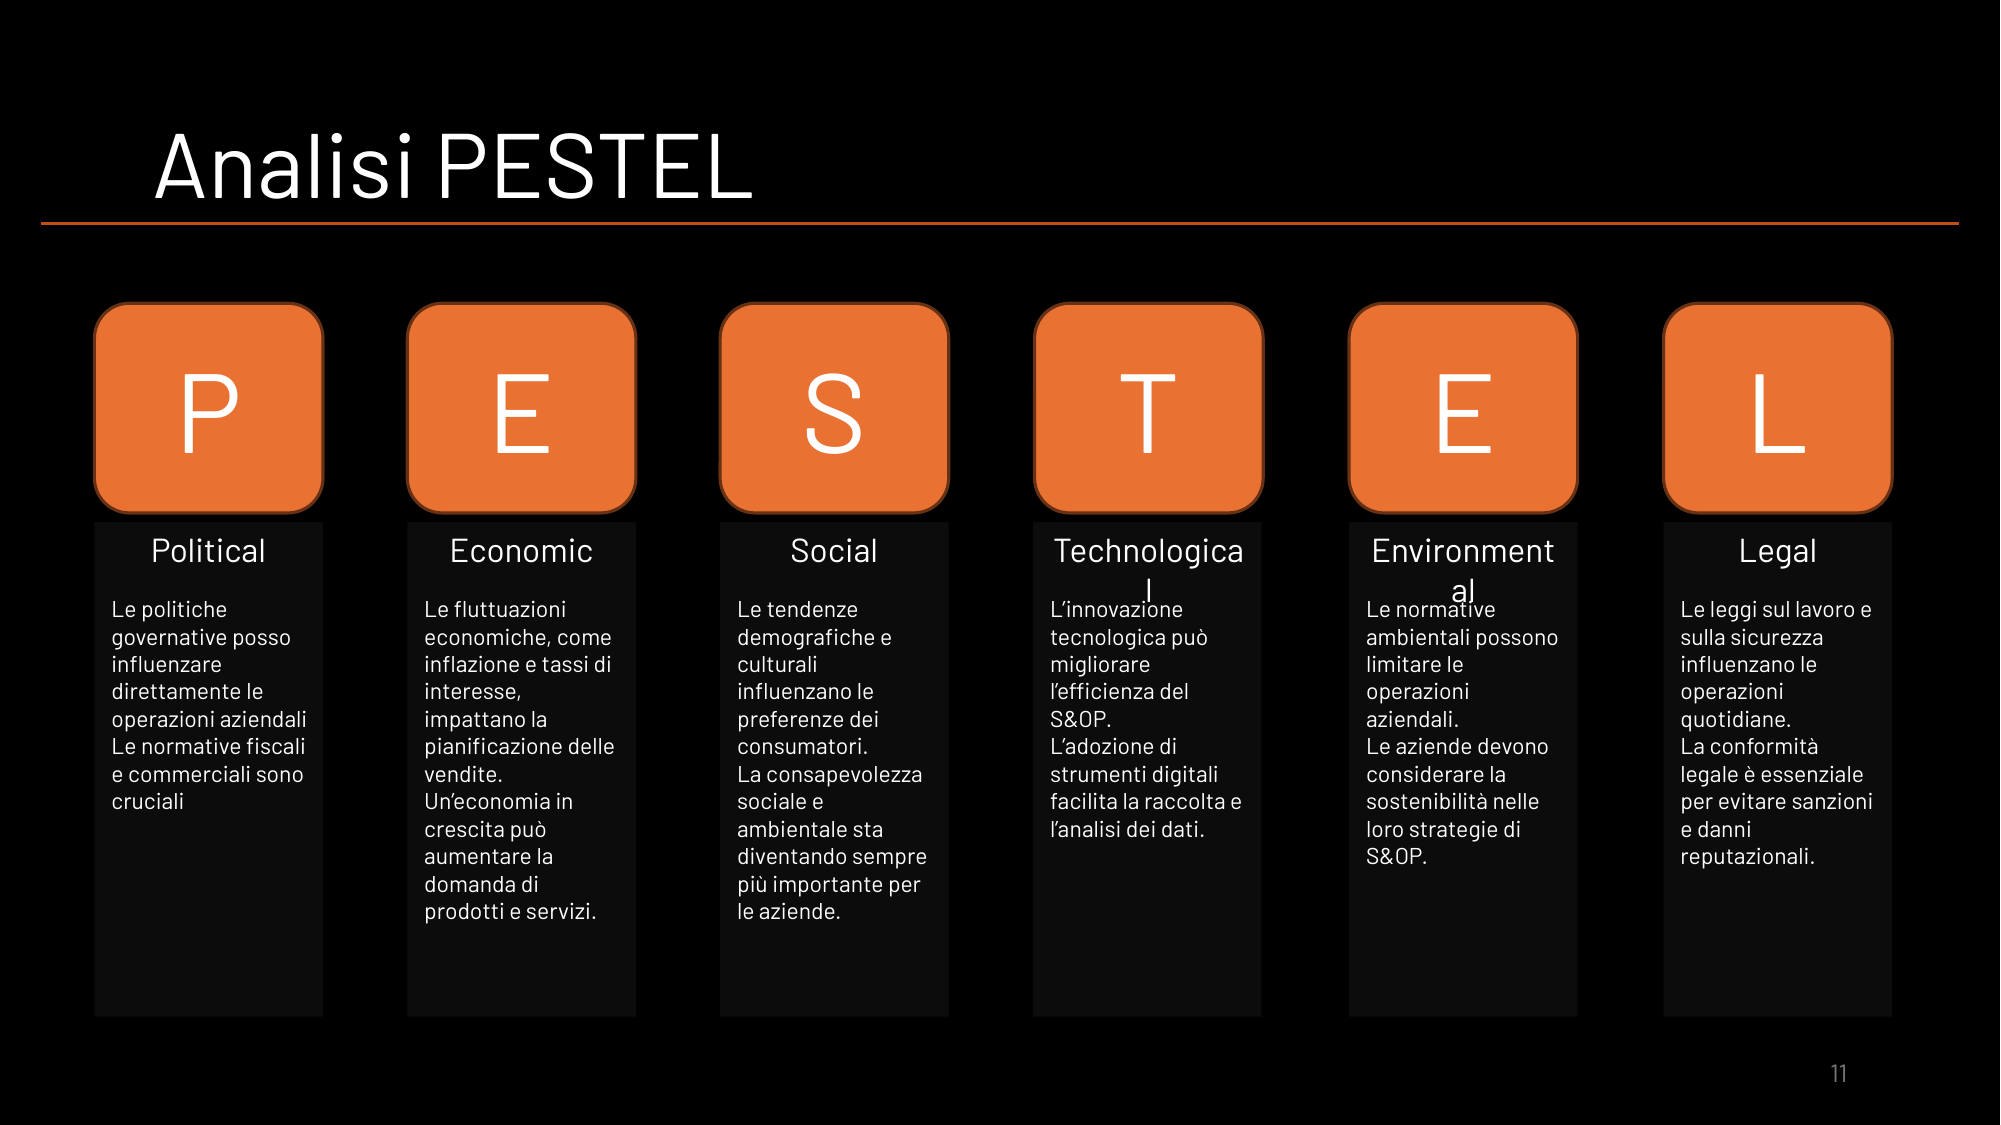

# Analisi PESTEL
P
E
S
T
E
L
Political
Economic
Social
Technological
Environmental
Legal

Le politiche governative posso influenzare direttamente le operazioni aziendali
Le normative fiscali e commerciali sono cruciali
Le fluttuazioni economiche, come inflazione e tassi di interesse, impattano la pianificazione delle vendite.
Un’economia in crescita può aumentare la domanda di prodotti e servizi.
Le tendenze demografiche e culturali influenzano le preferenze dei consumatori.
La consapevolezza sociale e ambientale sta diventando sempre più importante per le aziende.
L’innovazione tecnologica può migliorare l’efficienza del S&OP.
L’adozione di strumenti digitali facilita la raccolta e l’analisi dei dati.
Le normative ambientali possono limitare le operazioni aziendali.
Le aziende devono considerare la sostenibilità nelle loro strategie di S&OP.
Le leggi sul lavoro e sulla sicurezza influenzano le operazioni quotidiane.
La conformità legale è essenziale per evitare sanzioni e danni reputazionali.
11